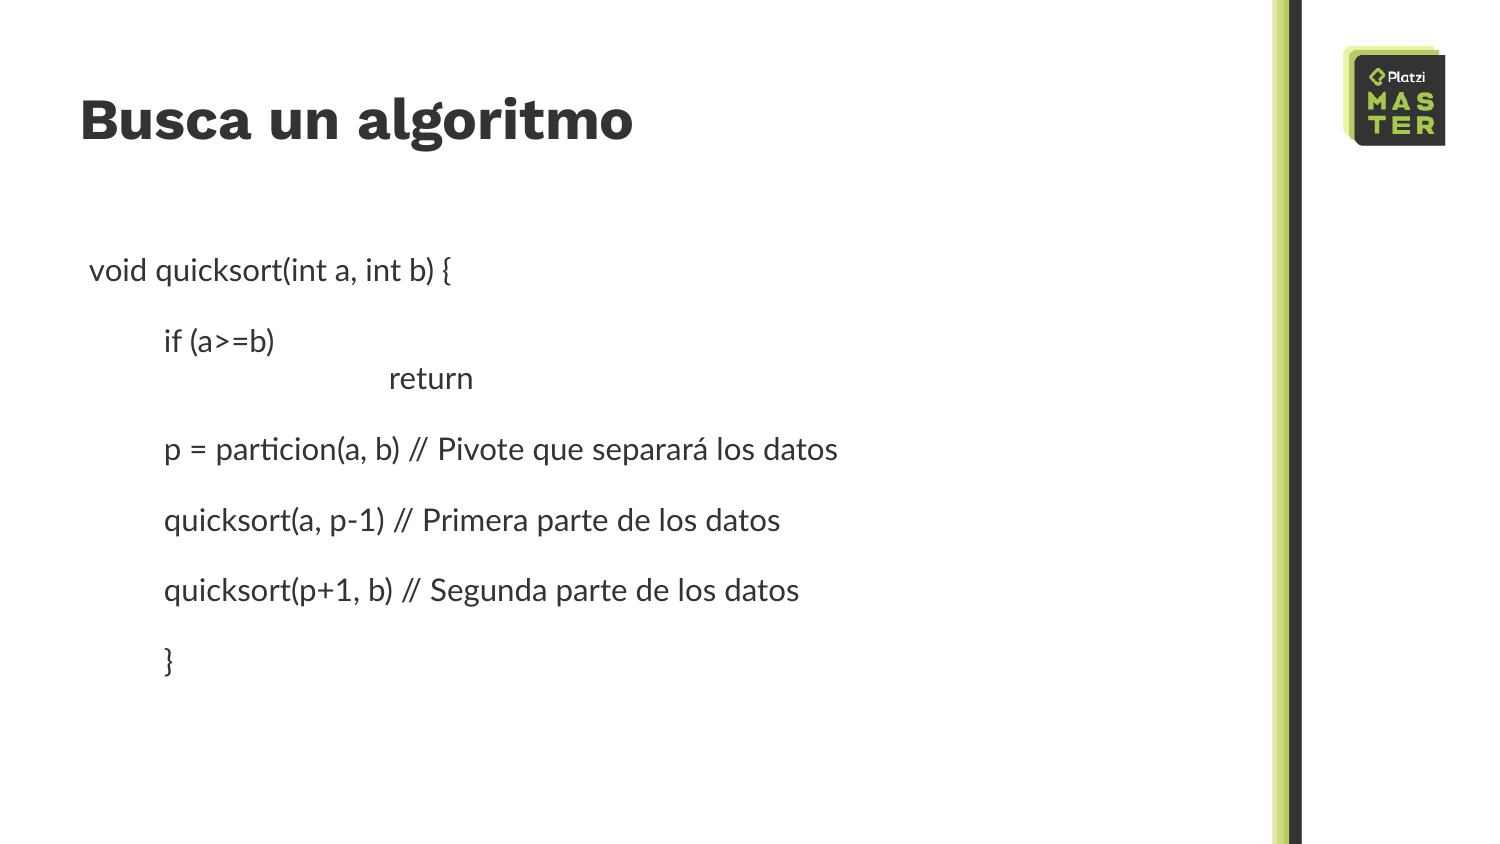

# Busca un algoritmo
void quicksort(int a, int b) {
if (a>=b)
		return
p = particion(a, b) // Pivote que separará los datos
quicksort(a, p-1) // Primera parte de los datos
quicksort(p+1, b) // Segunda parte de los datos
}